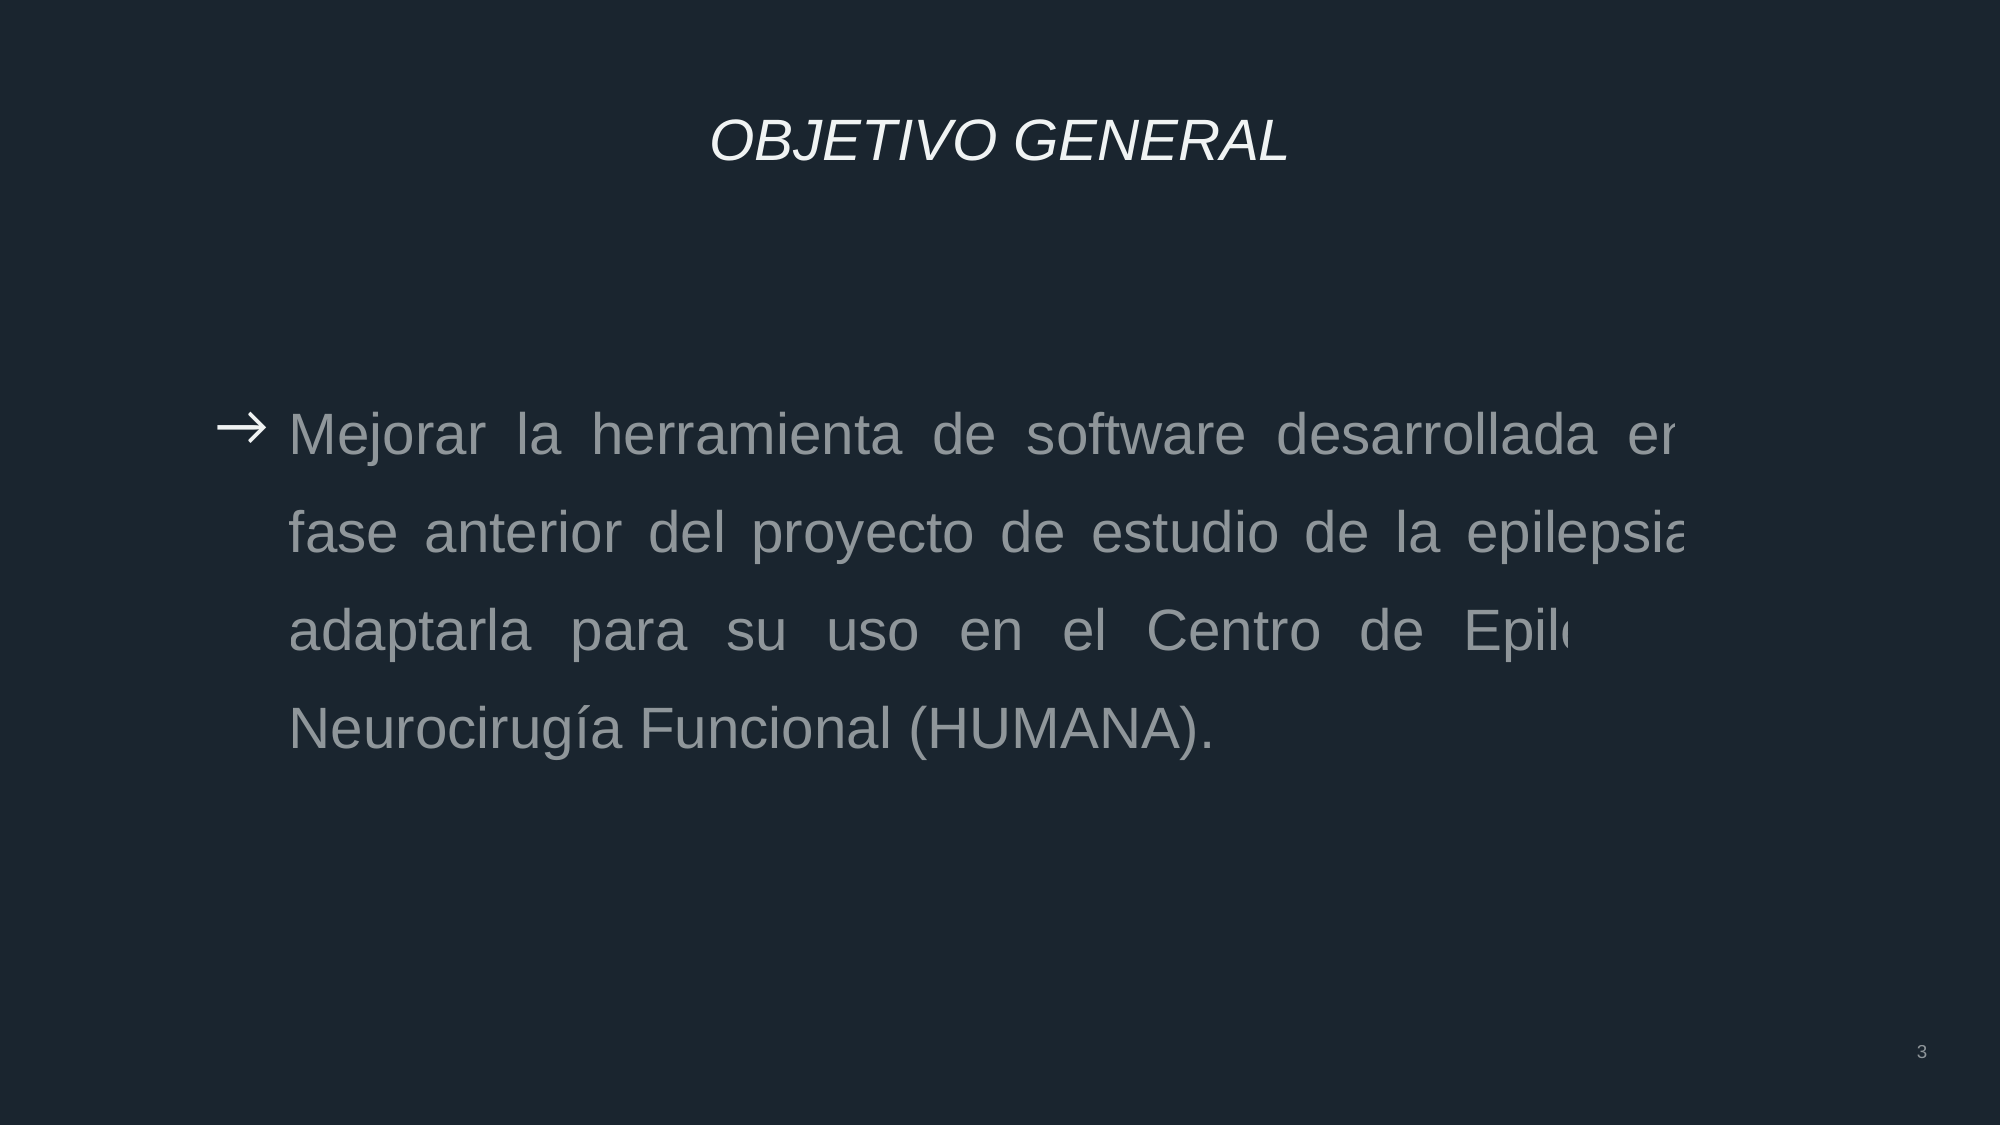

# OBJETIVO GENERAL
Mejorar la herramienta de software desarrollada en la fase anterior del proyecto de estudio de la epilepsia, y adaptarla para su uso en el Centro de Epilepsia y Neurocirugía Funcional (HUMANA).
3